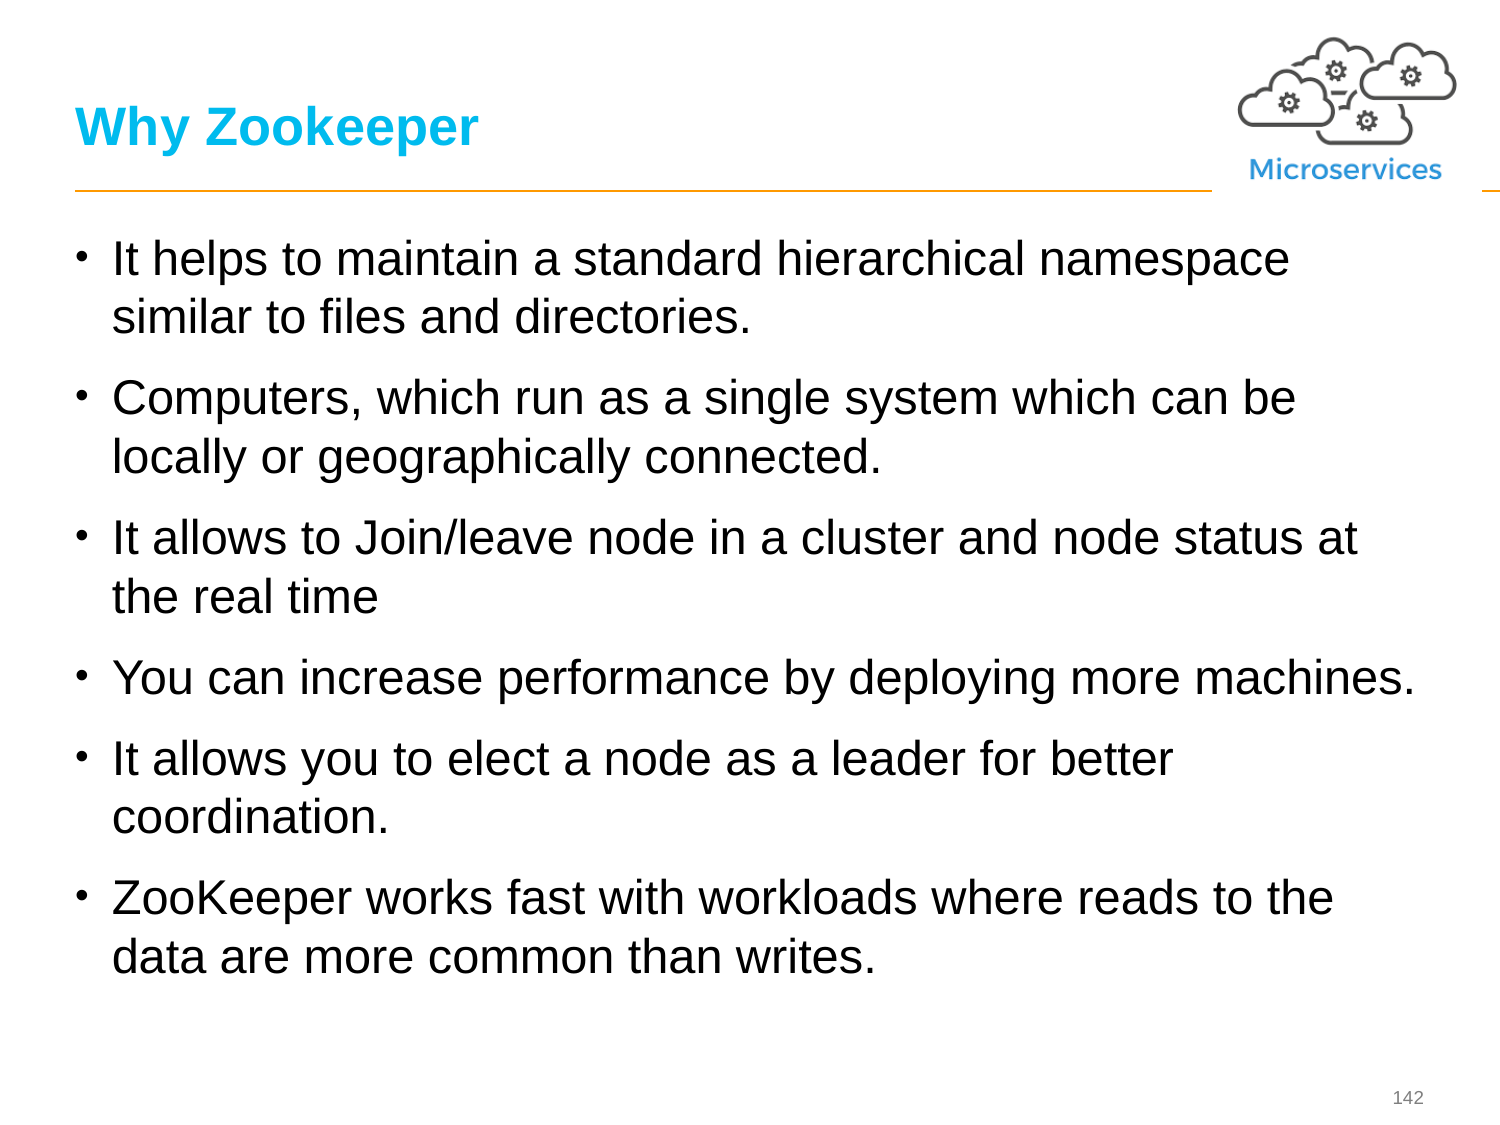

# Why Zookeeper
It helps to maintain a standard hierarchical namespace similar to files and directories.
Computers, which run as a single system which can be locally or geographically connected.
It allows to Join/leave node in a cluster and node status at the real time
You can increase performance by deploying more machines.
It allows you to elect a node as a leader for better coordination.
ZooKeeper works fast with workloads where reads to the data are more common than writes.